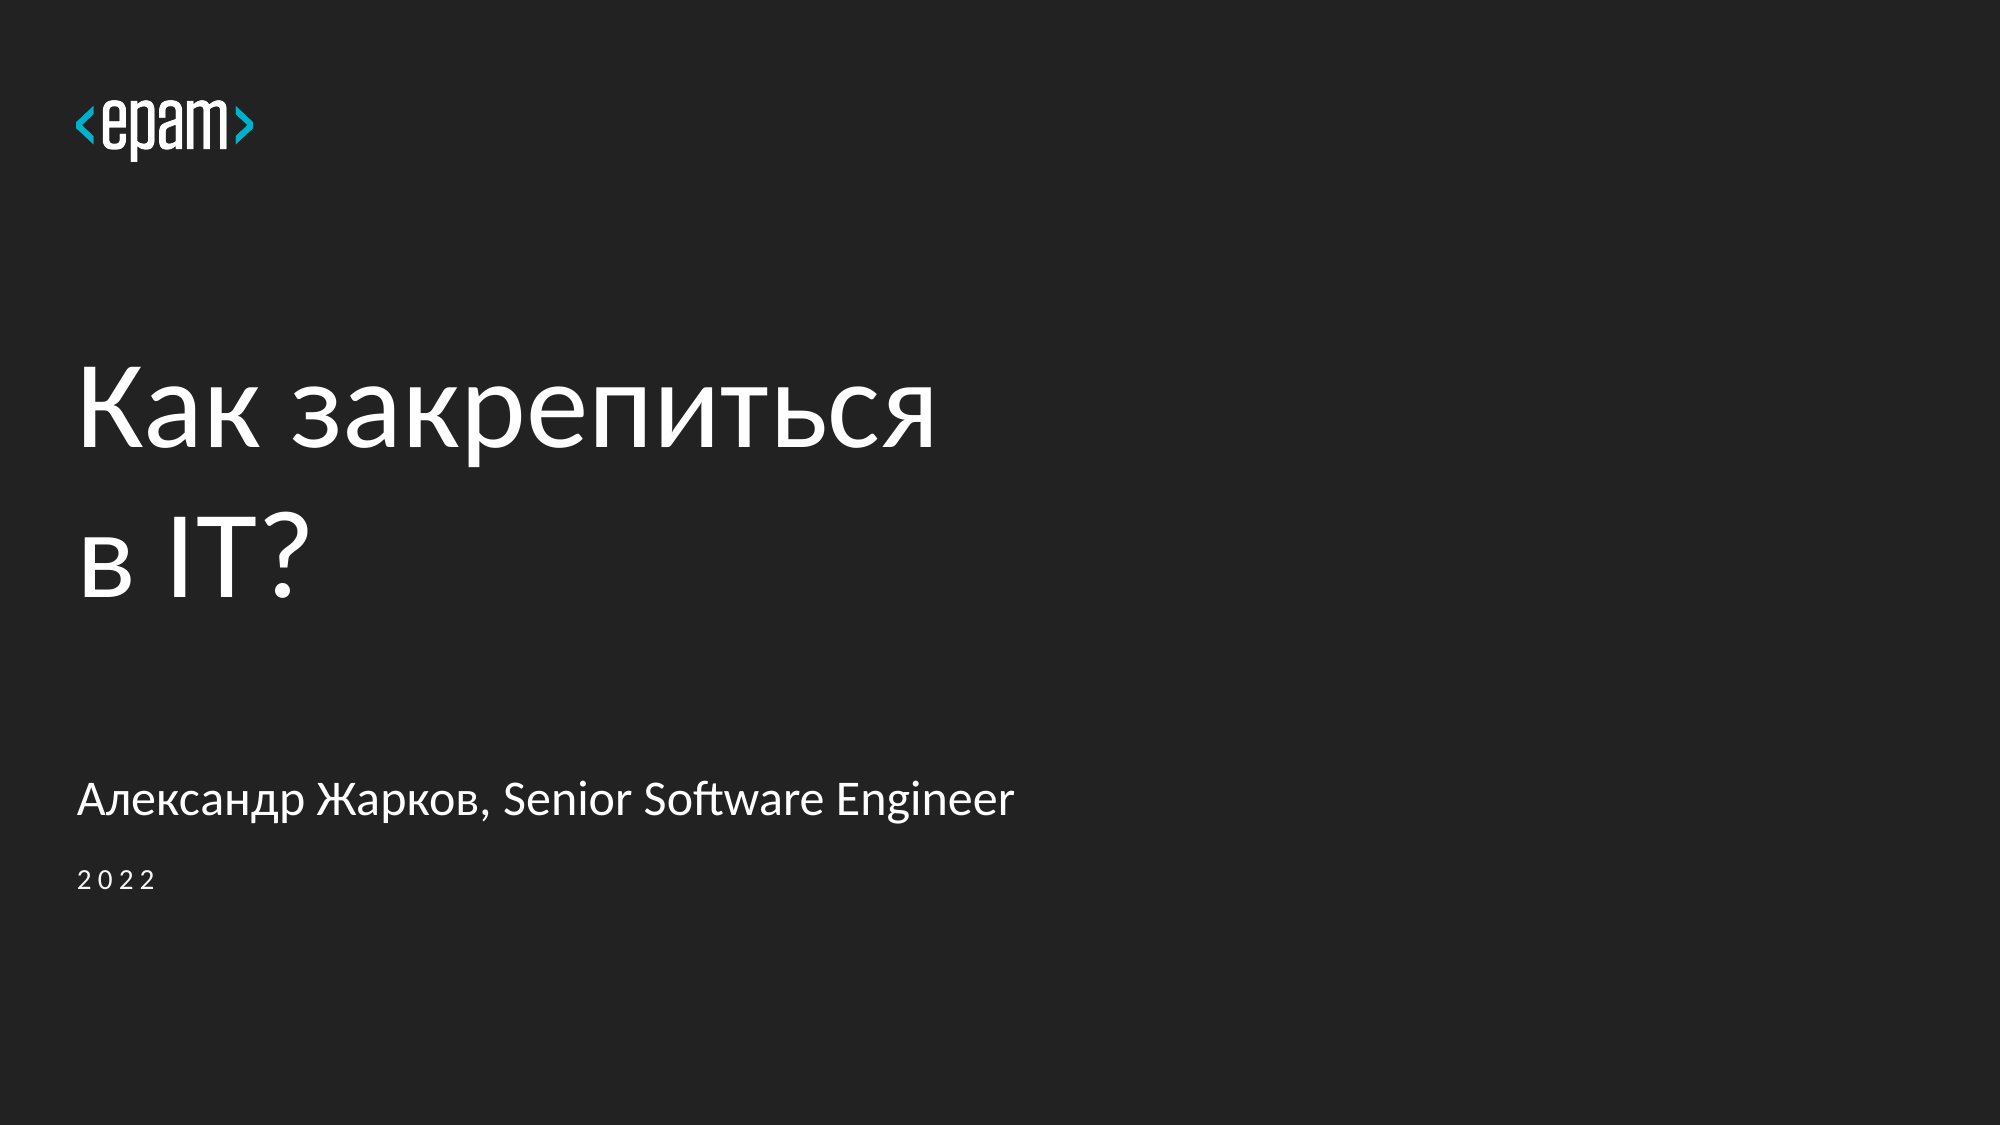

# Как закрепиться в IT?
Александр Жарков, Senior Software Engineer
2022